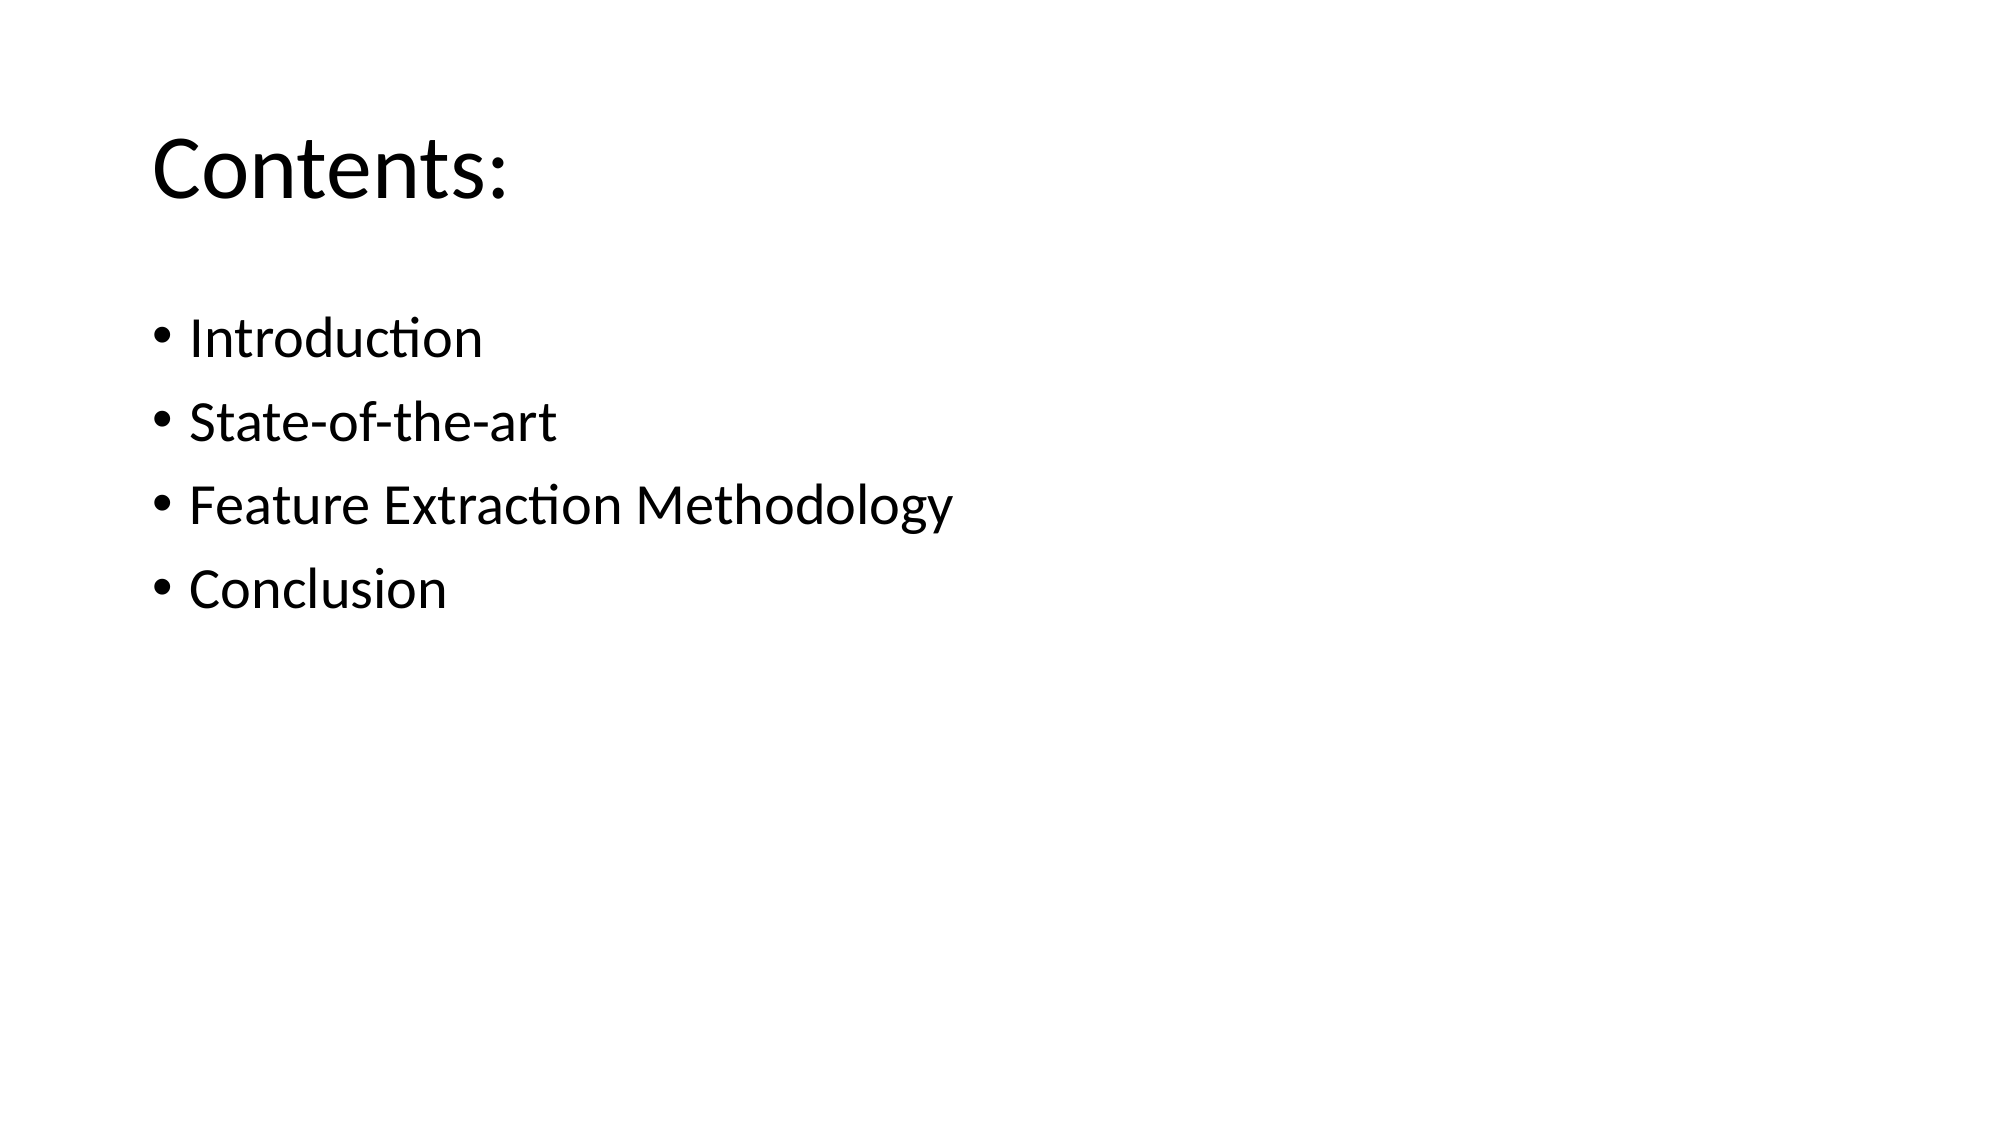

# Contents:
Introduction
State-of-the-art
Feature Extraction Methodology
Conclusion